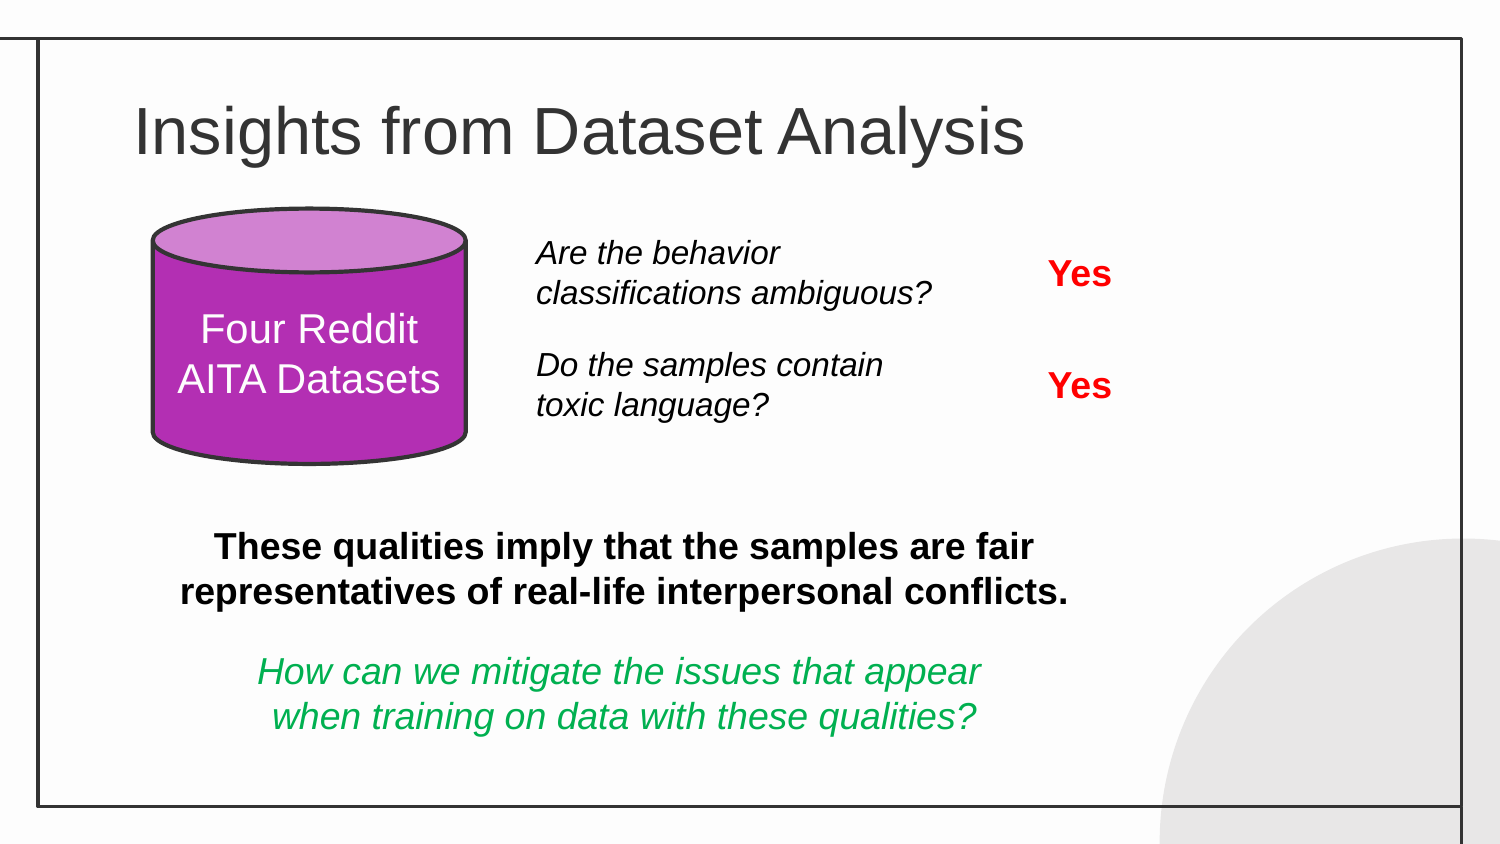

# Insights from Dataset Analysis
Four Reddit AITA Datasets
Are the behavior classifications ambiguous?
Yes
Do the samples contain toxic language?
Yes
These qualities imply that the samples are fair representatives of real-life interpersonal conflicts.

How can we mitigate the issues that appear
when training on data with these qualities?